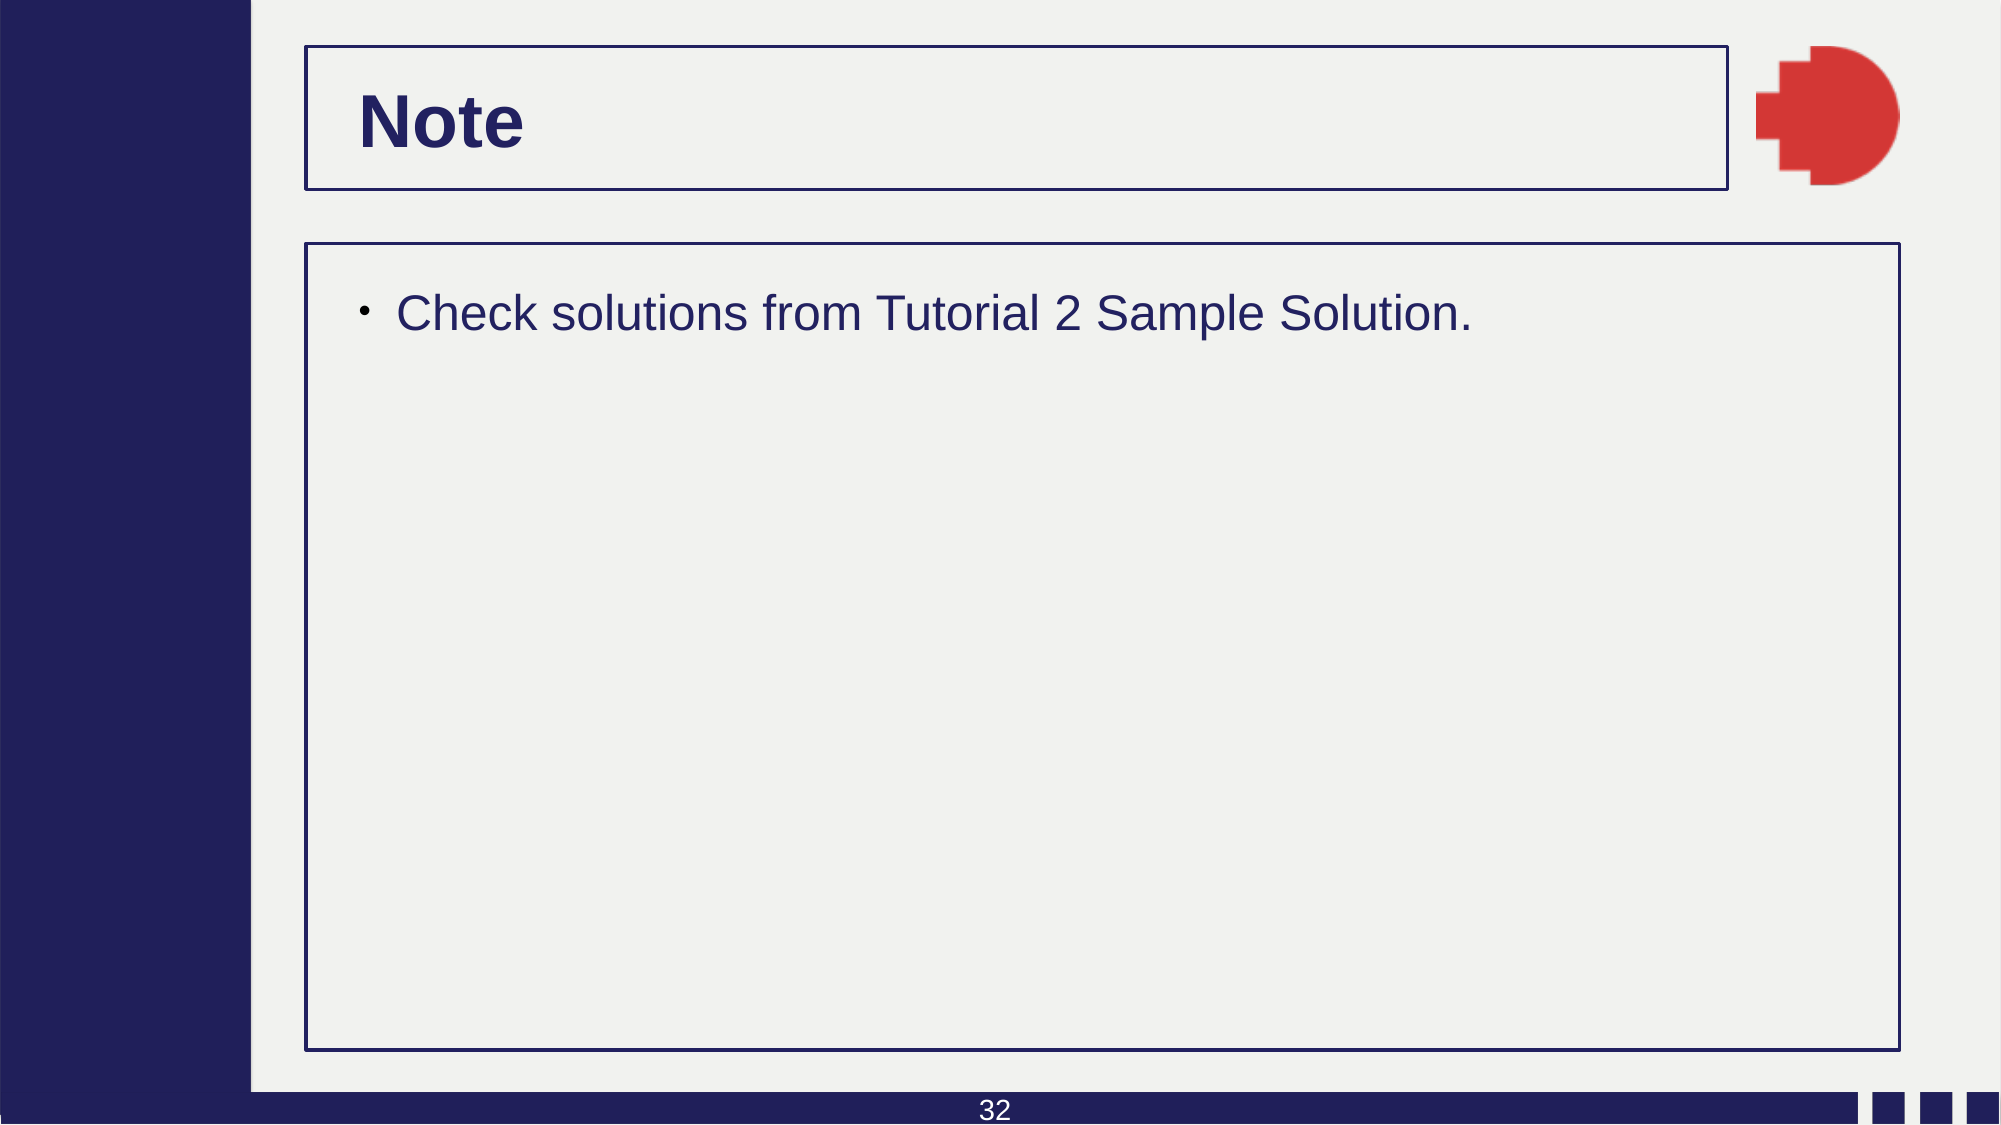

# Note
Check solutions from Tutorial 2 Sample Solution.
32